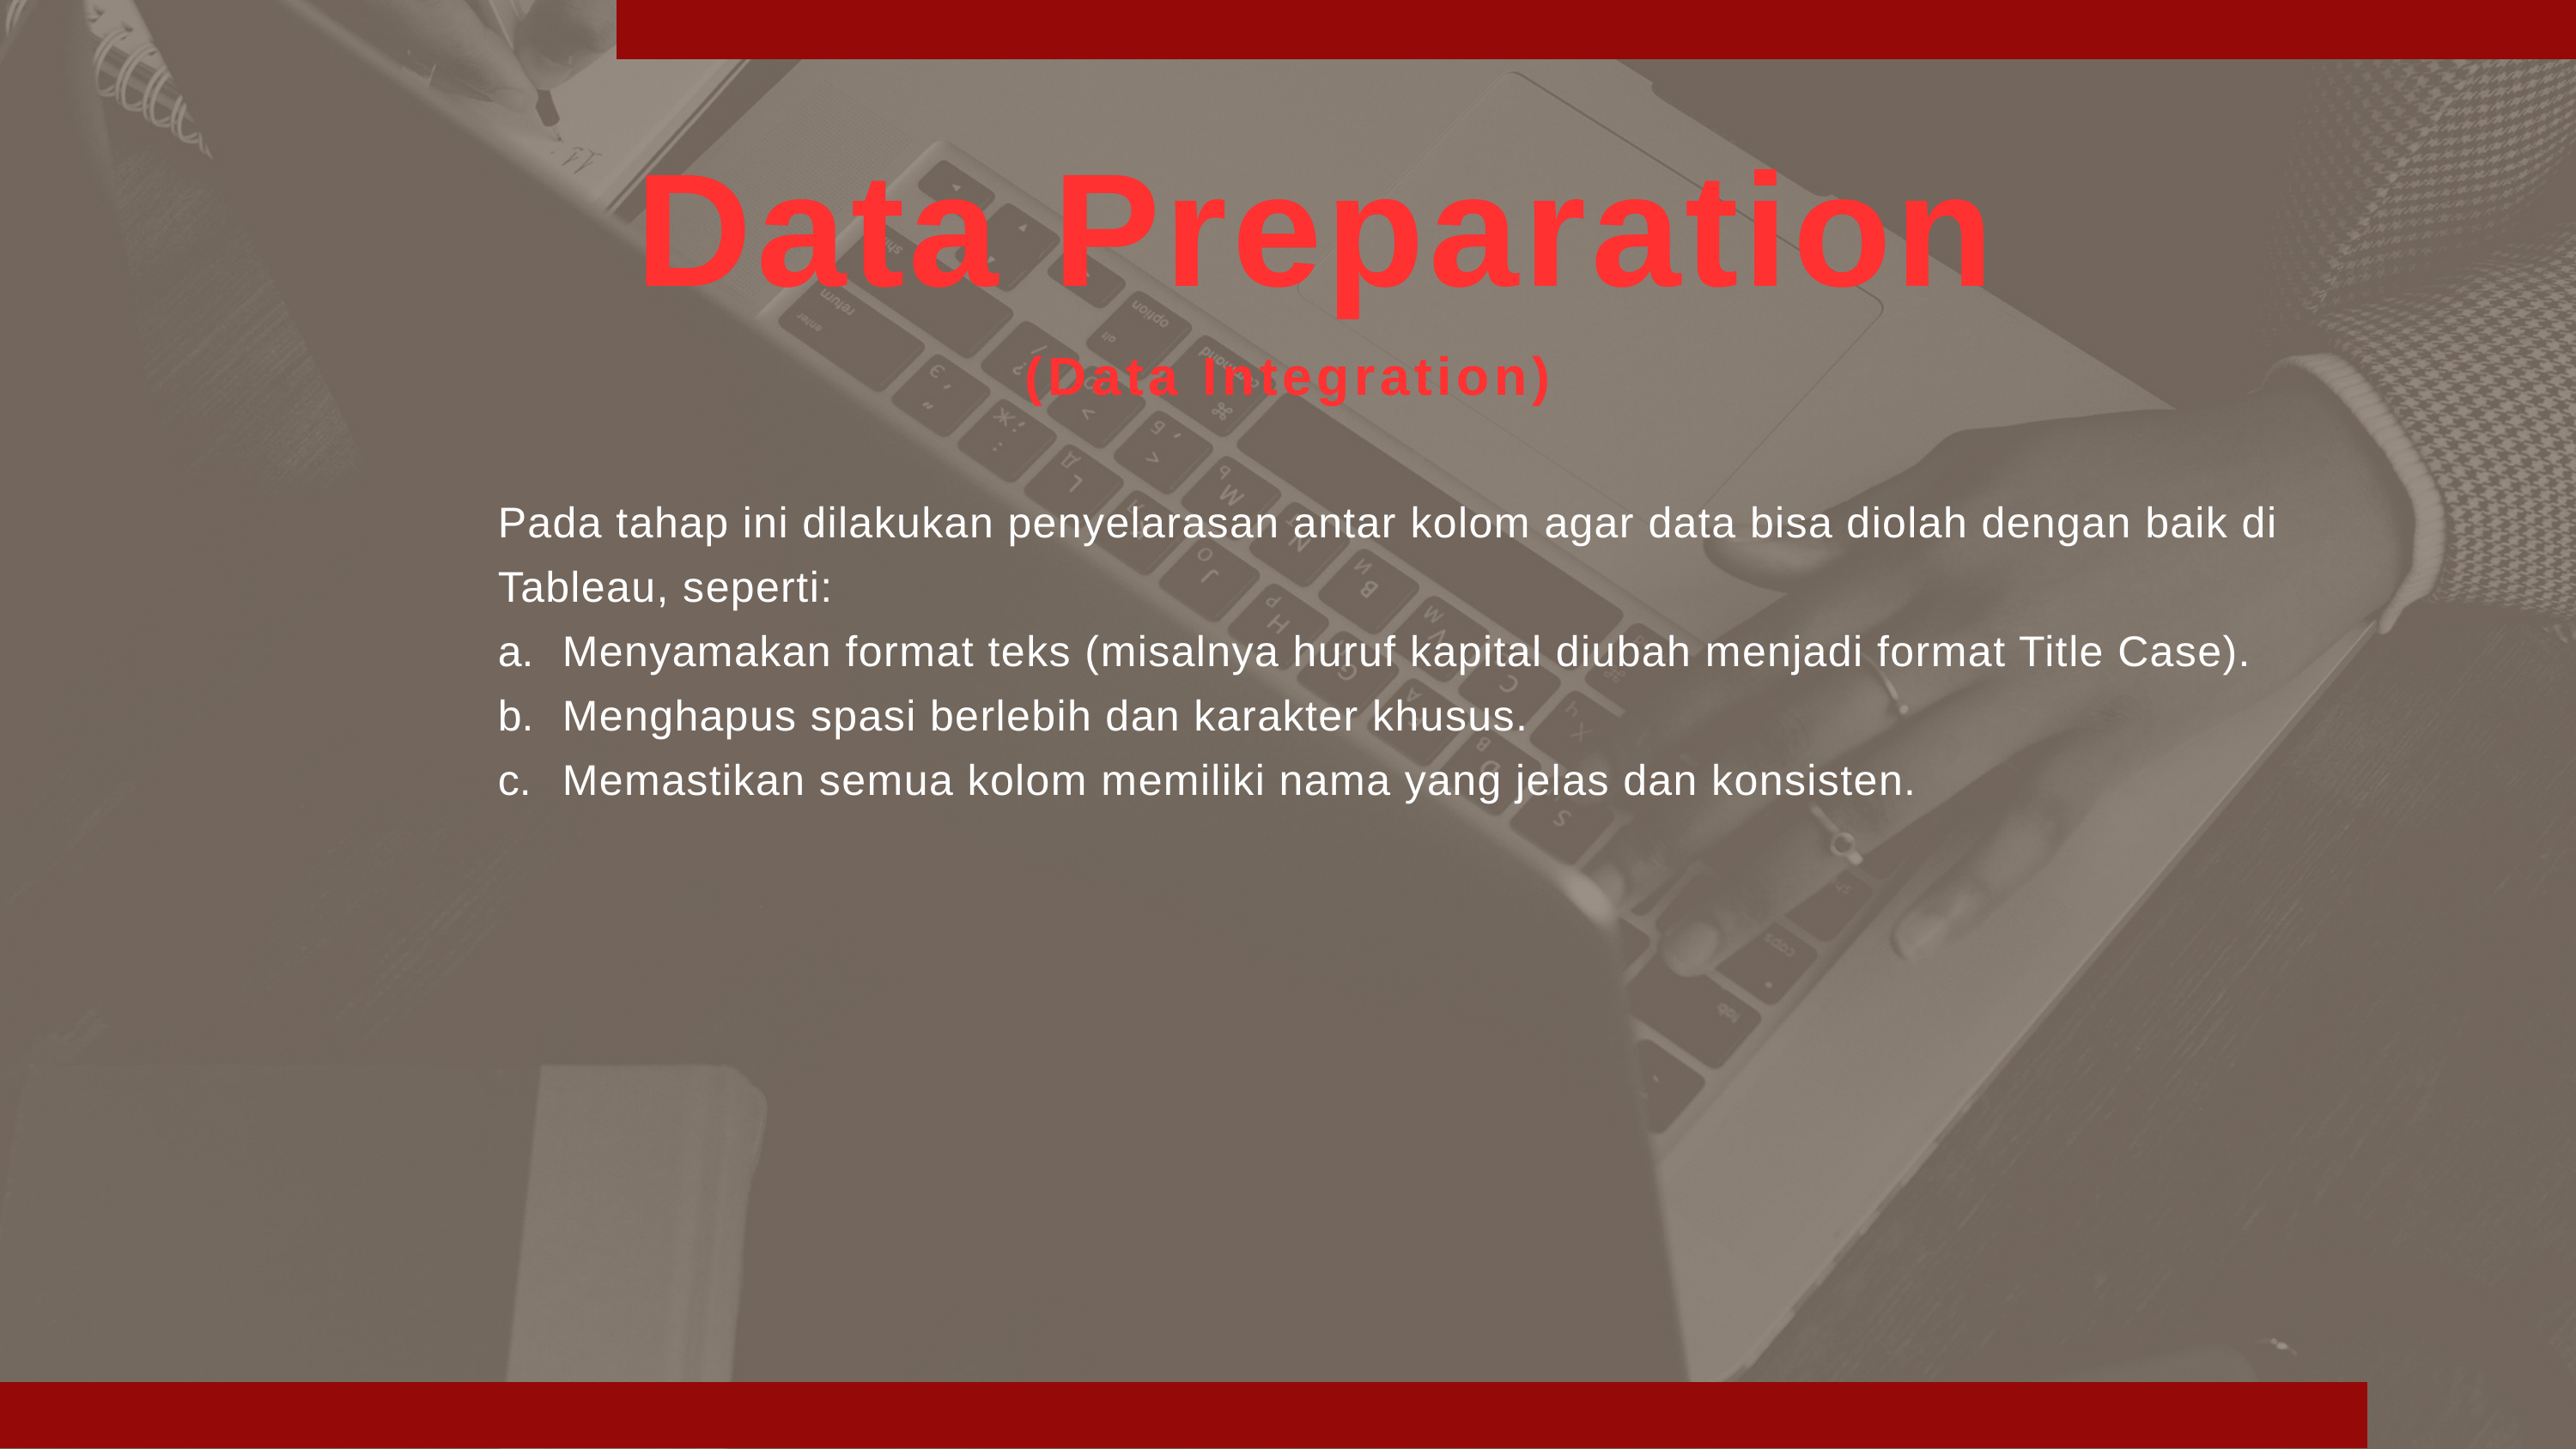

Data Preparation
(Data Integration)
Pada tahap ini dilakukan penyelarasan antar kolom agar data bisa diolah dengan baik di Tableau, seperti:
Menyamakan format teks (misalnya huruf kapital diubah menjadi format Title Case).
Menghapus spasi berlebih dan karakter khusus.
Memastikan semua kolom memiliki nama yang jelas dan konsisten.